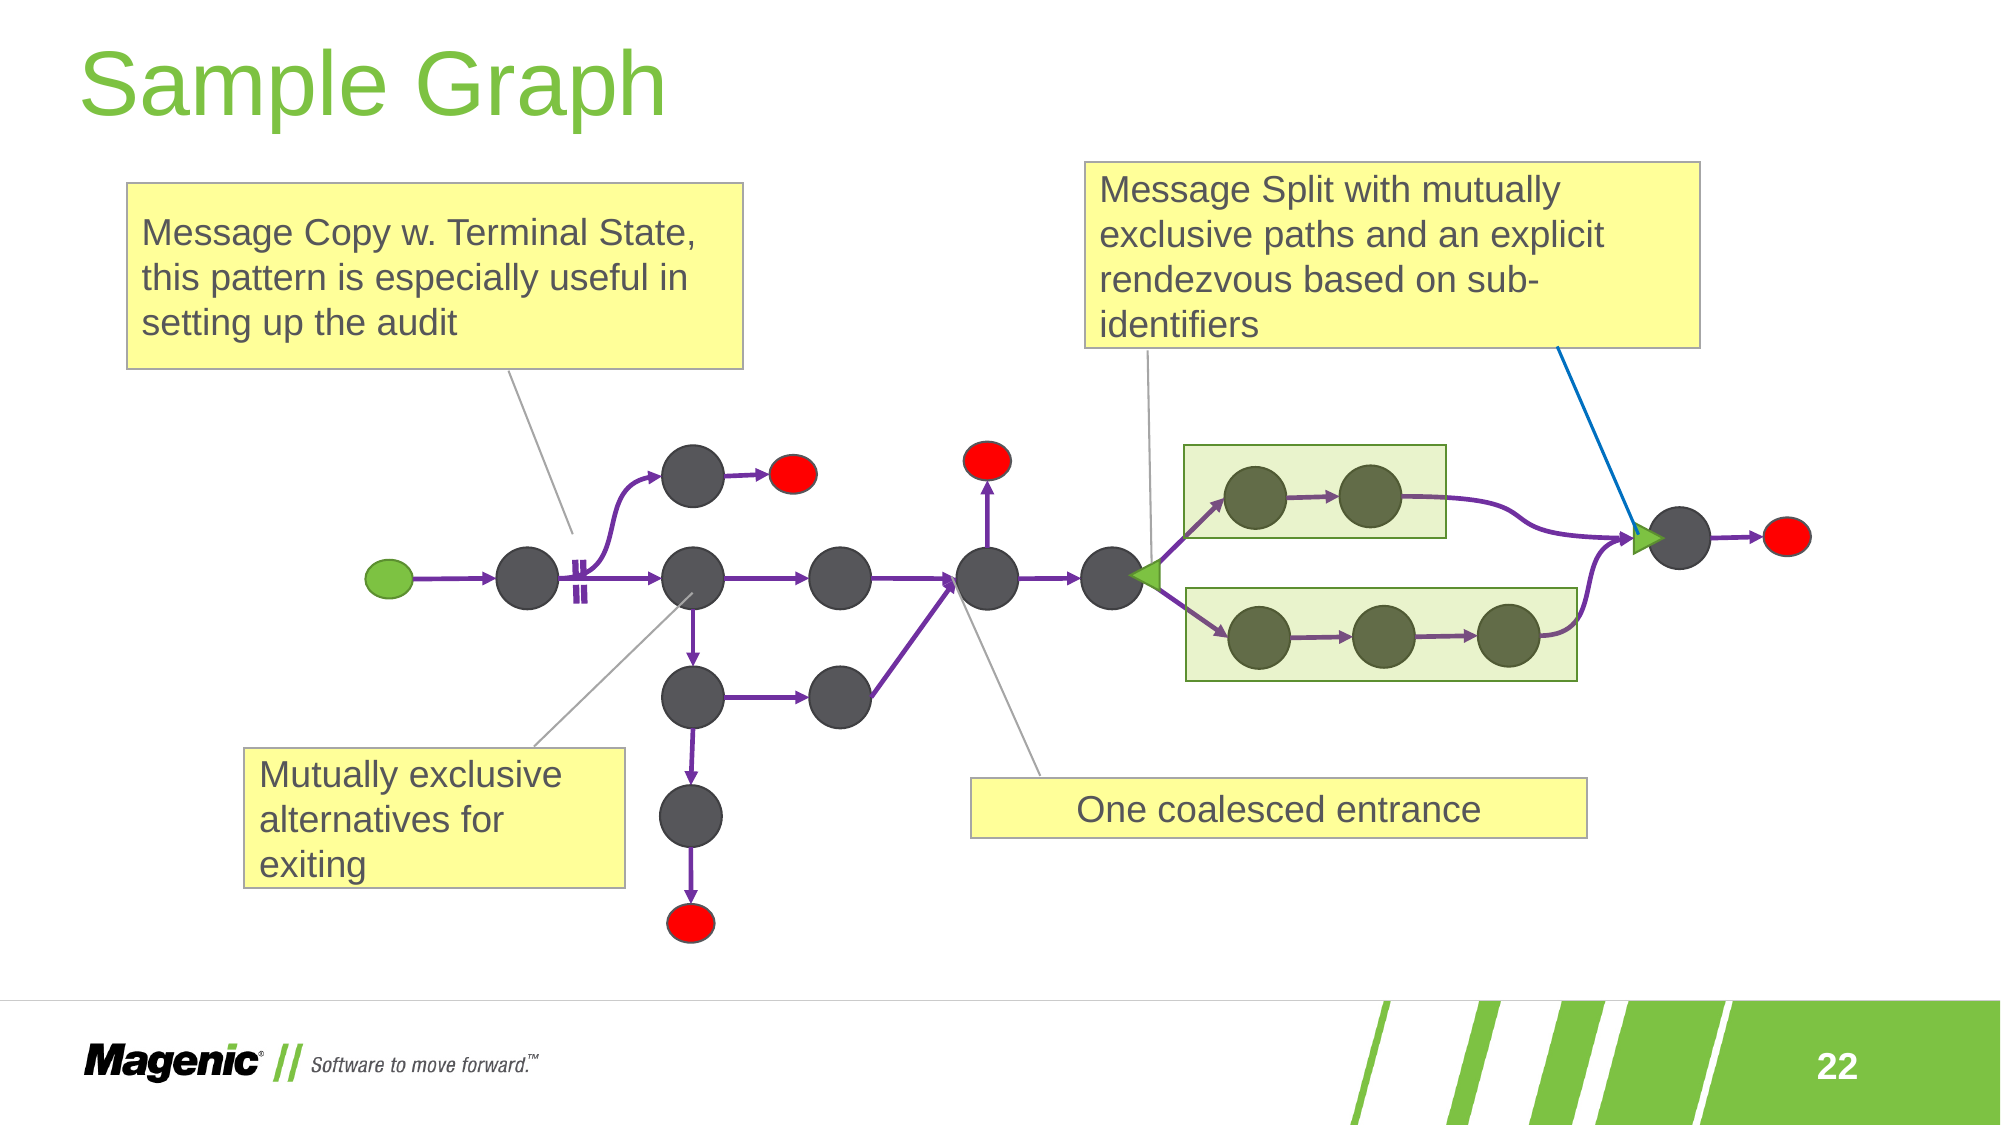

# Sample Graph
Message Split with mutually exclusive paths and an explicit rendezvous based on sub-identifiers
Message Copy w. Terminal State, this pattern is especially useful in setting up the audit

Mutually exclusive alternatives for exiting
One coalesced entrance